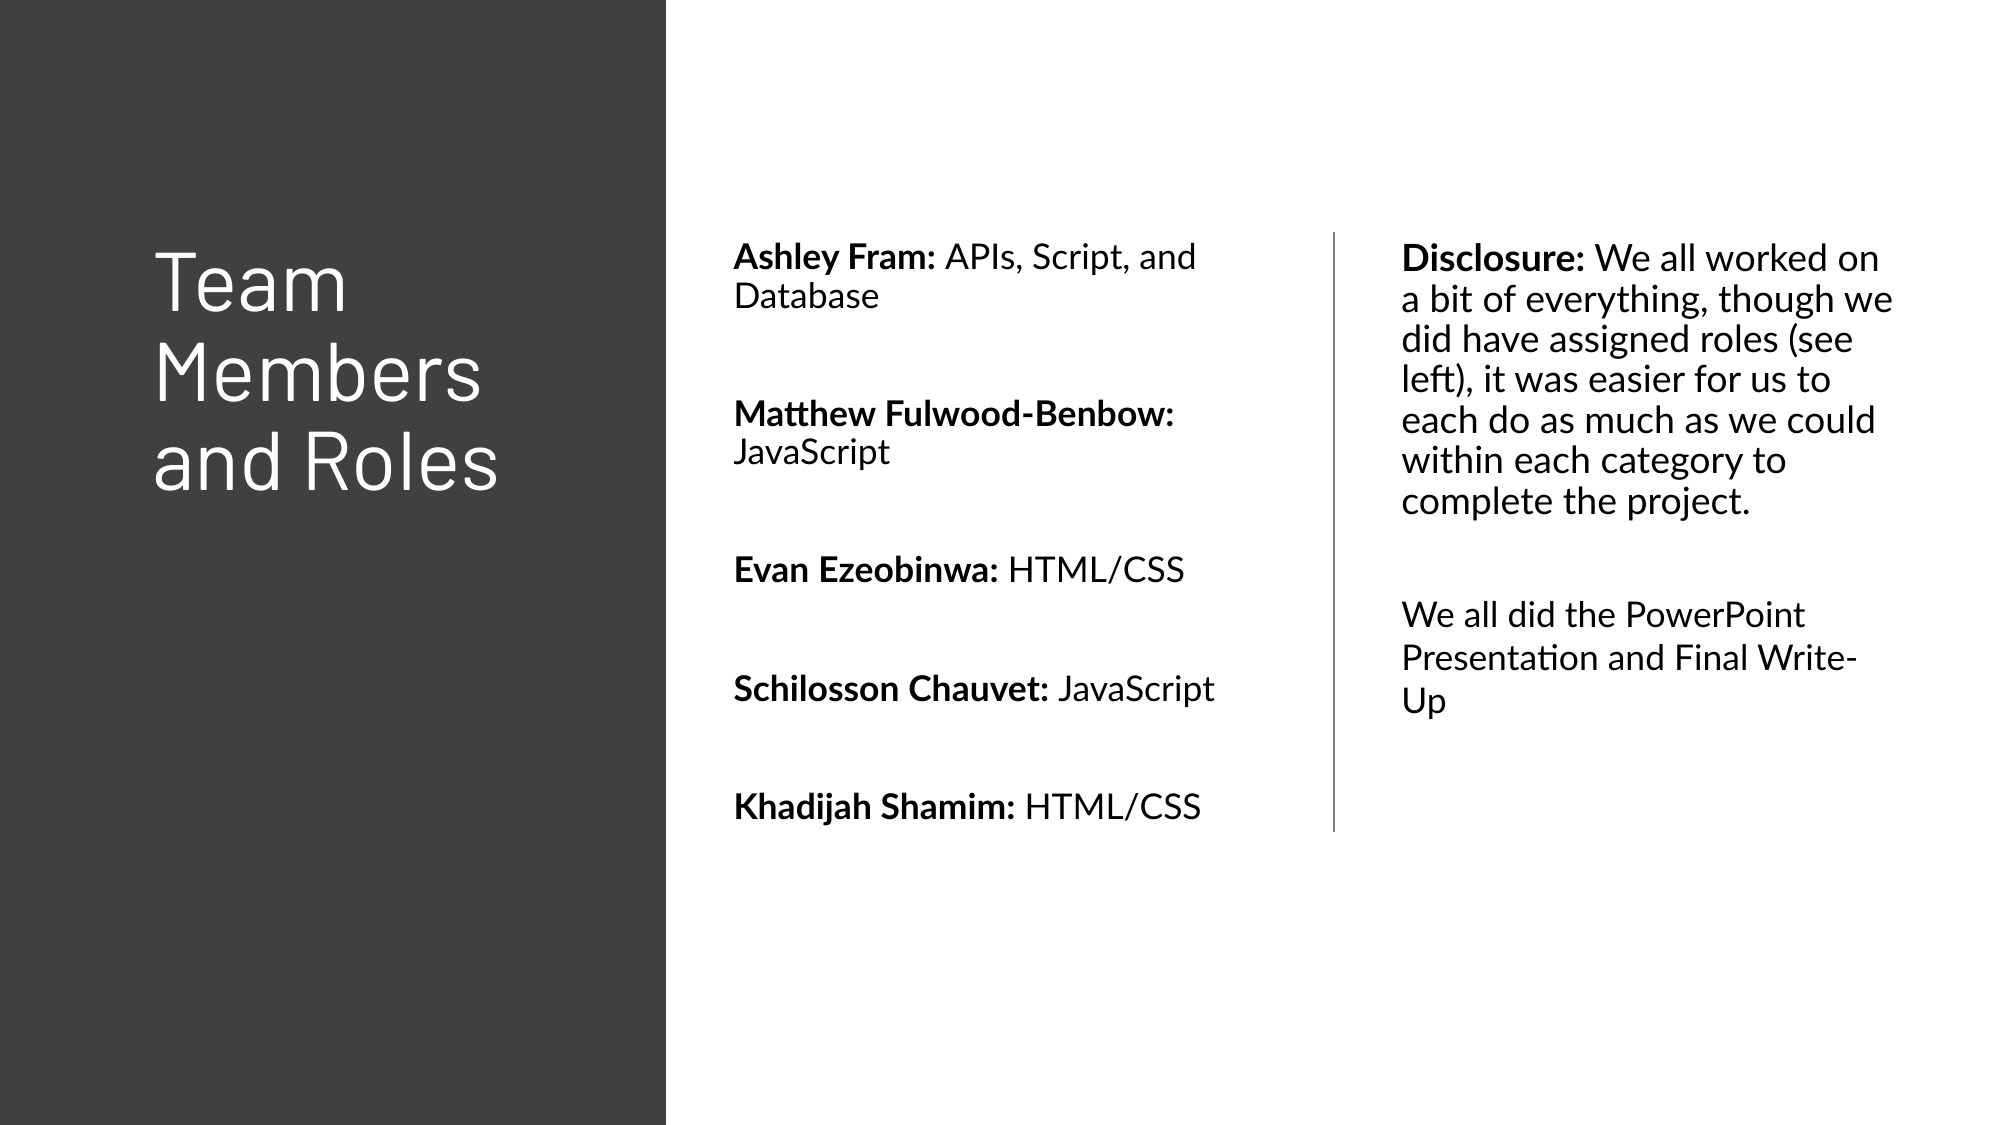

# Team Members and Roles
Ashley Fram: APIs, Script, and Database

Matthew Fulwood-Benbow: JavaScript

Evan Ezeobinwa: HTML/CSS

Schilosson Chauvet: JavaScript

Khadijah Shamim: HTML/CSS

Disclosure: We all worked on a bit of everything, though we did have assigned roles (see left), it was easier for us to each do as much as we could within each category to complete the project.

We all did the PowerPoint Presentation and Final Write-Up